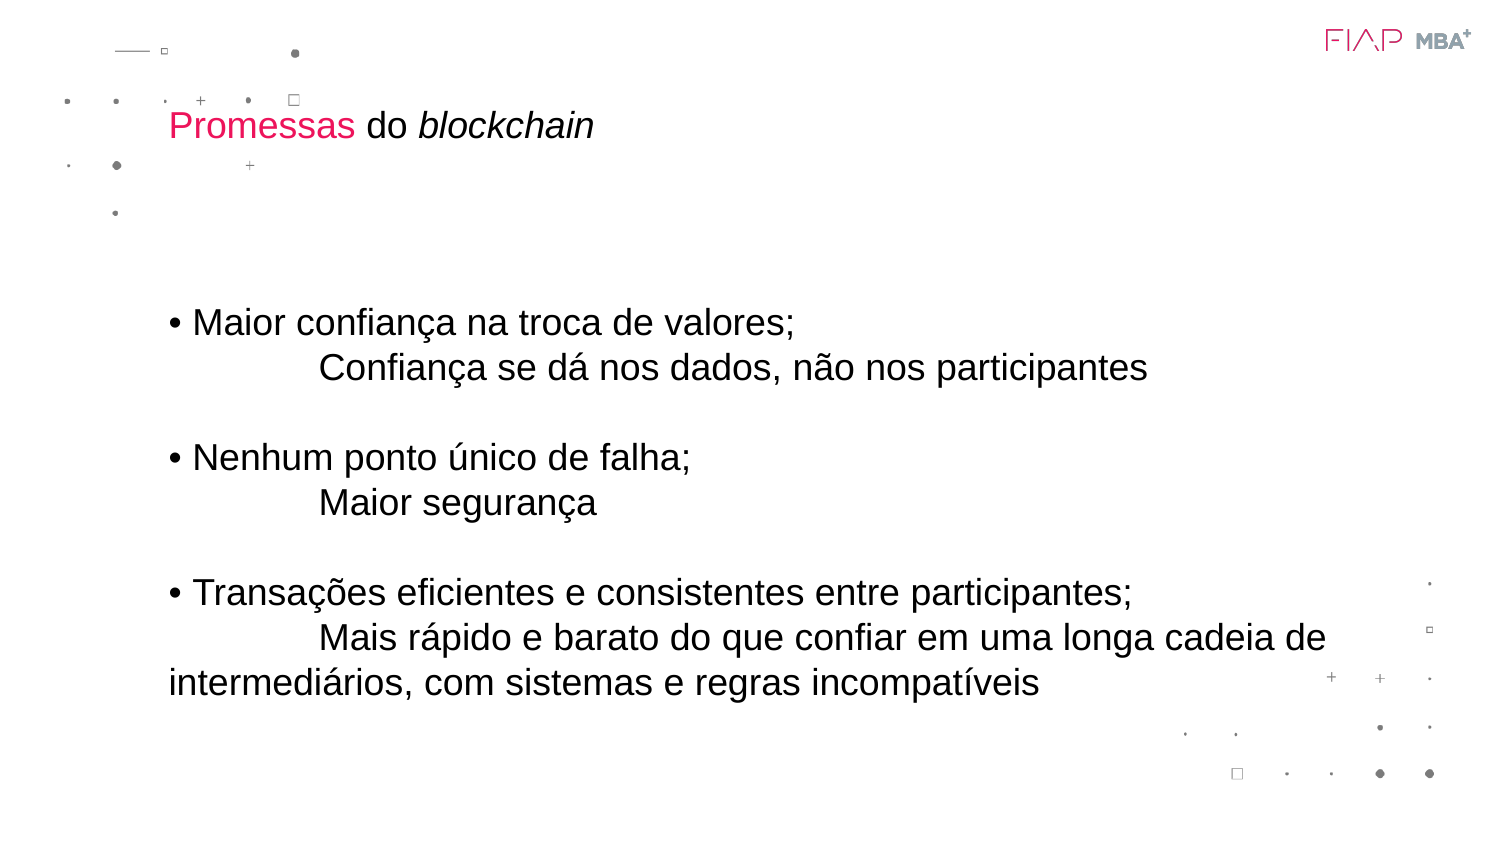

Promessas do blockchain
• Maior confiança na troca de valores;
	Confiança se dá nos dados, não nos participantes

• Nenhum ponto único de falha;
	Maior segurança

• Transações eficientes e consistentes entre participantes;
	Mais rápido e barato do que confiar em uma longa cadeia de intermediários, com sistemas e regras incompatíveis